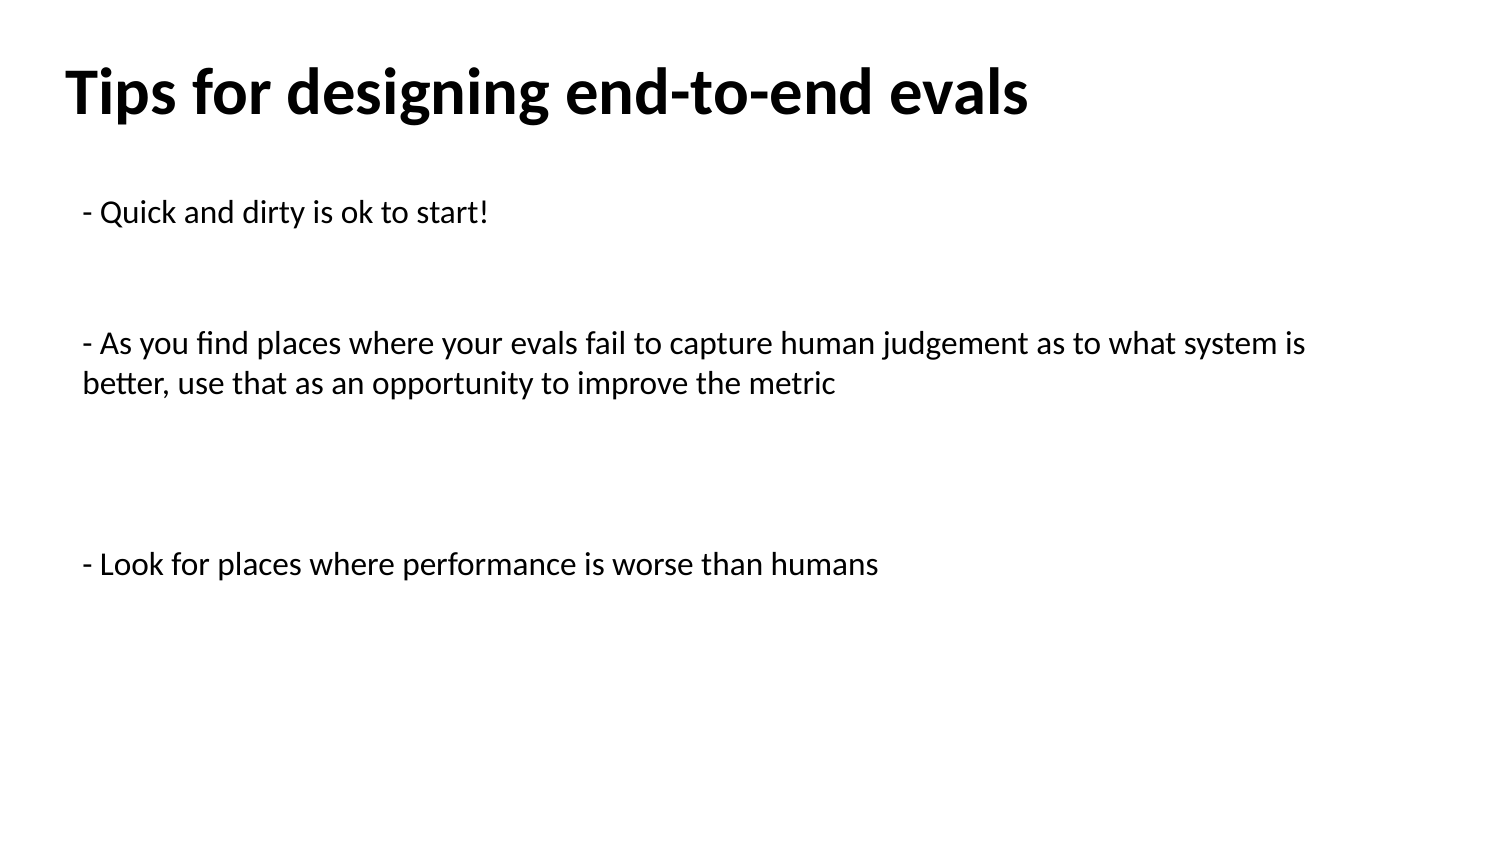

Tips for designing end-to-end evals
- Quick and dirty is ok to start!
- As you find places where your evals fail to capture human judgement as to what system is better, use that as an opportunity to improve the metric
- Look for places where performance is worse than humans